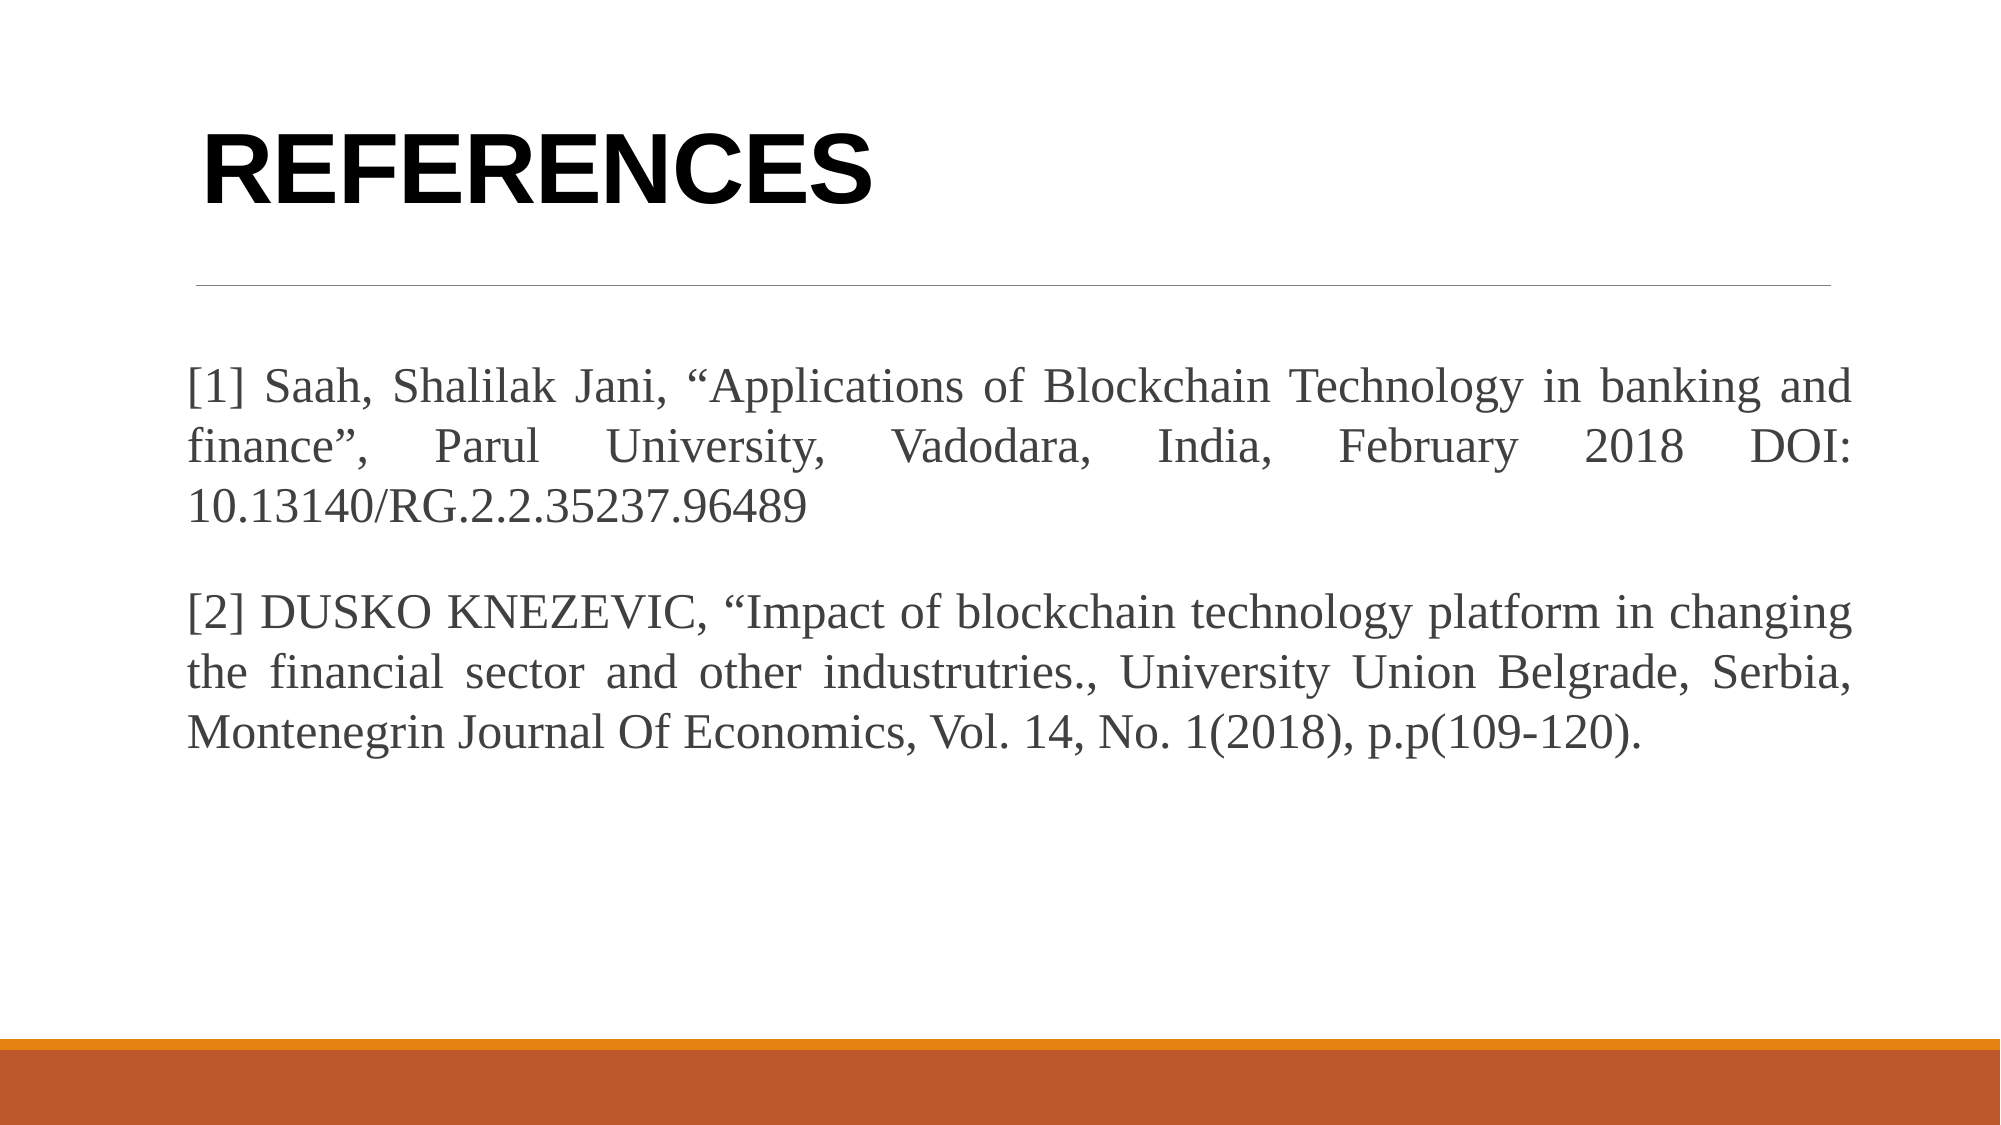

# REFERENCES
[1] Saah, Shalilak Jani, “Applications of Blockchain Technology in banking and finance”, Parul University, Vadodara, India, February 2018 DOI: 10.13140/RG.2.2.35237.96489
[2] DUSKO KNEZEVIC, “Impact of blockchain technology platform in changing the financial sector and other industrutries., University Union Belgrade, Serbia, Montenegrin Journal Of Economics, Vol. 14, No. 1(2018), p.p(109-120).